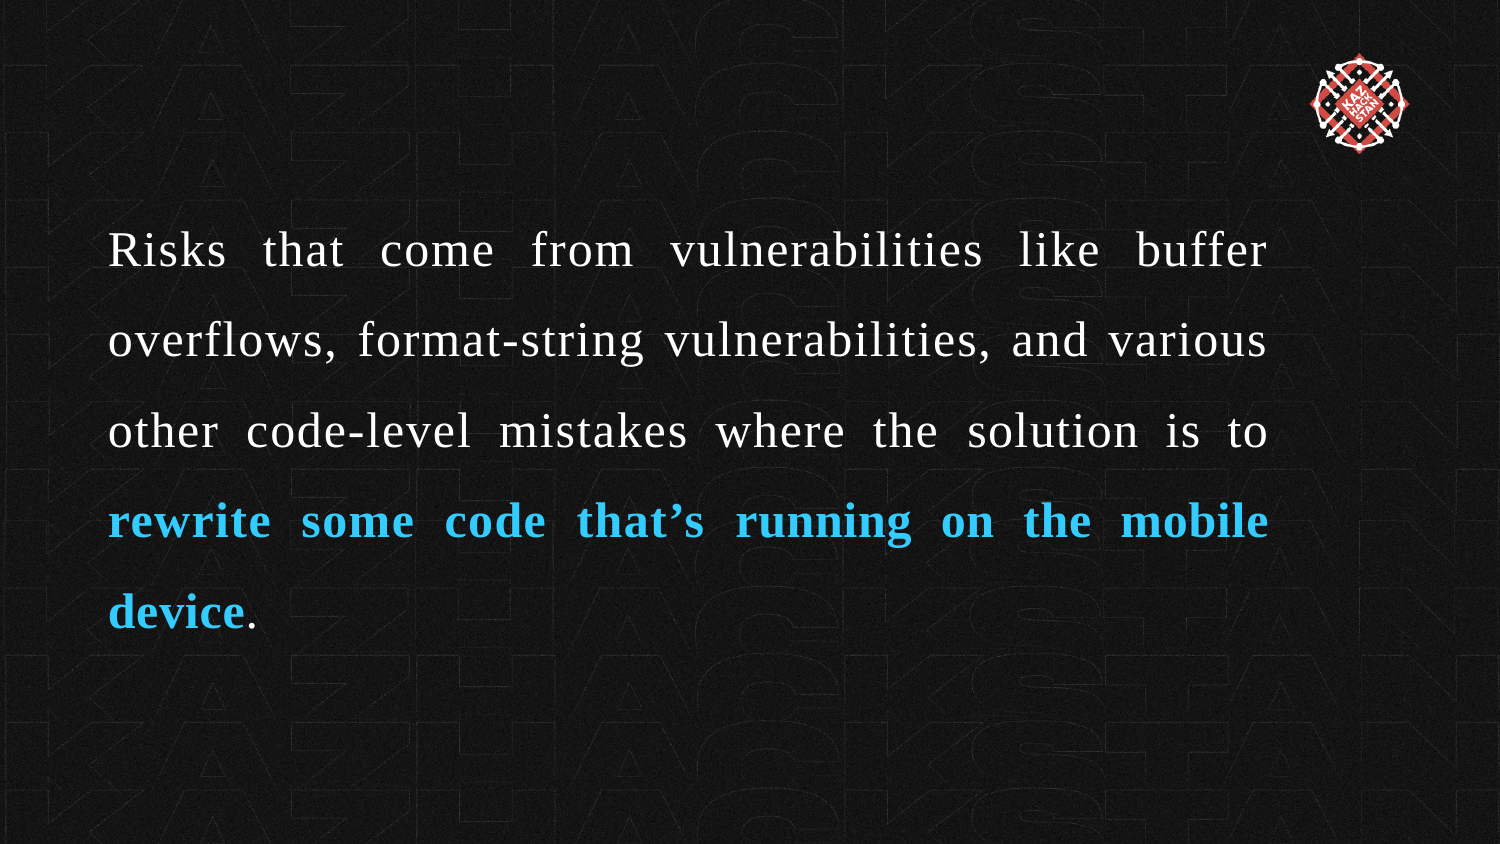

Risks that come from vulnerabilities like buffer overflows, format-string vulnerabilities, and various other code-level mistakes where the solution is to rewrite some code that’s running on the mobile device.